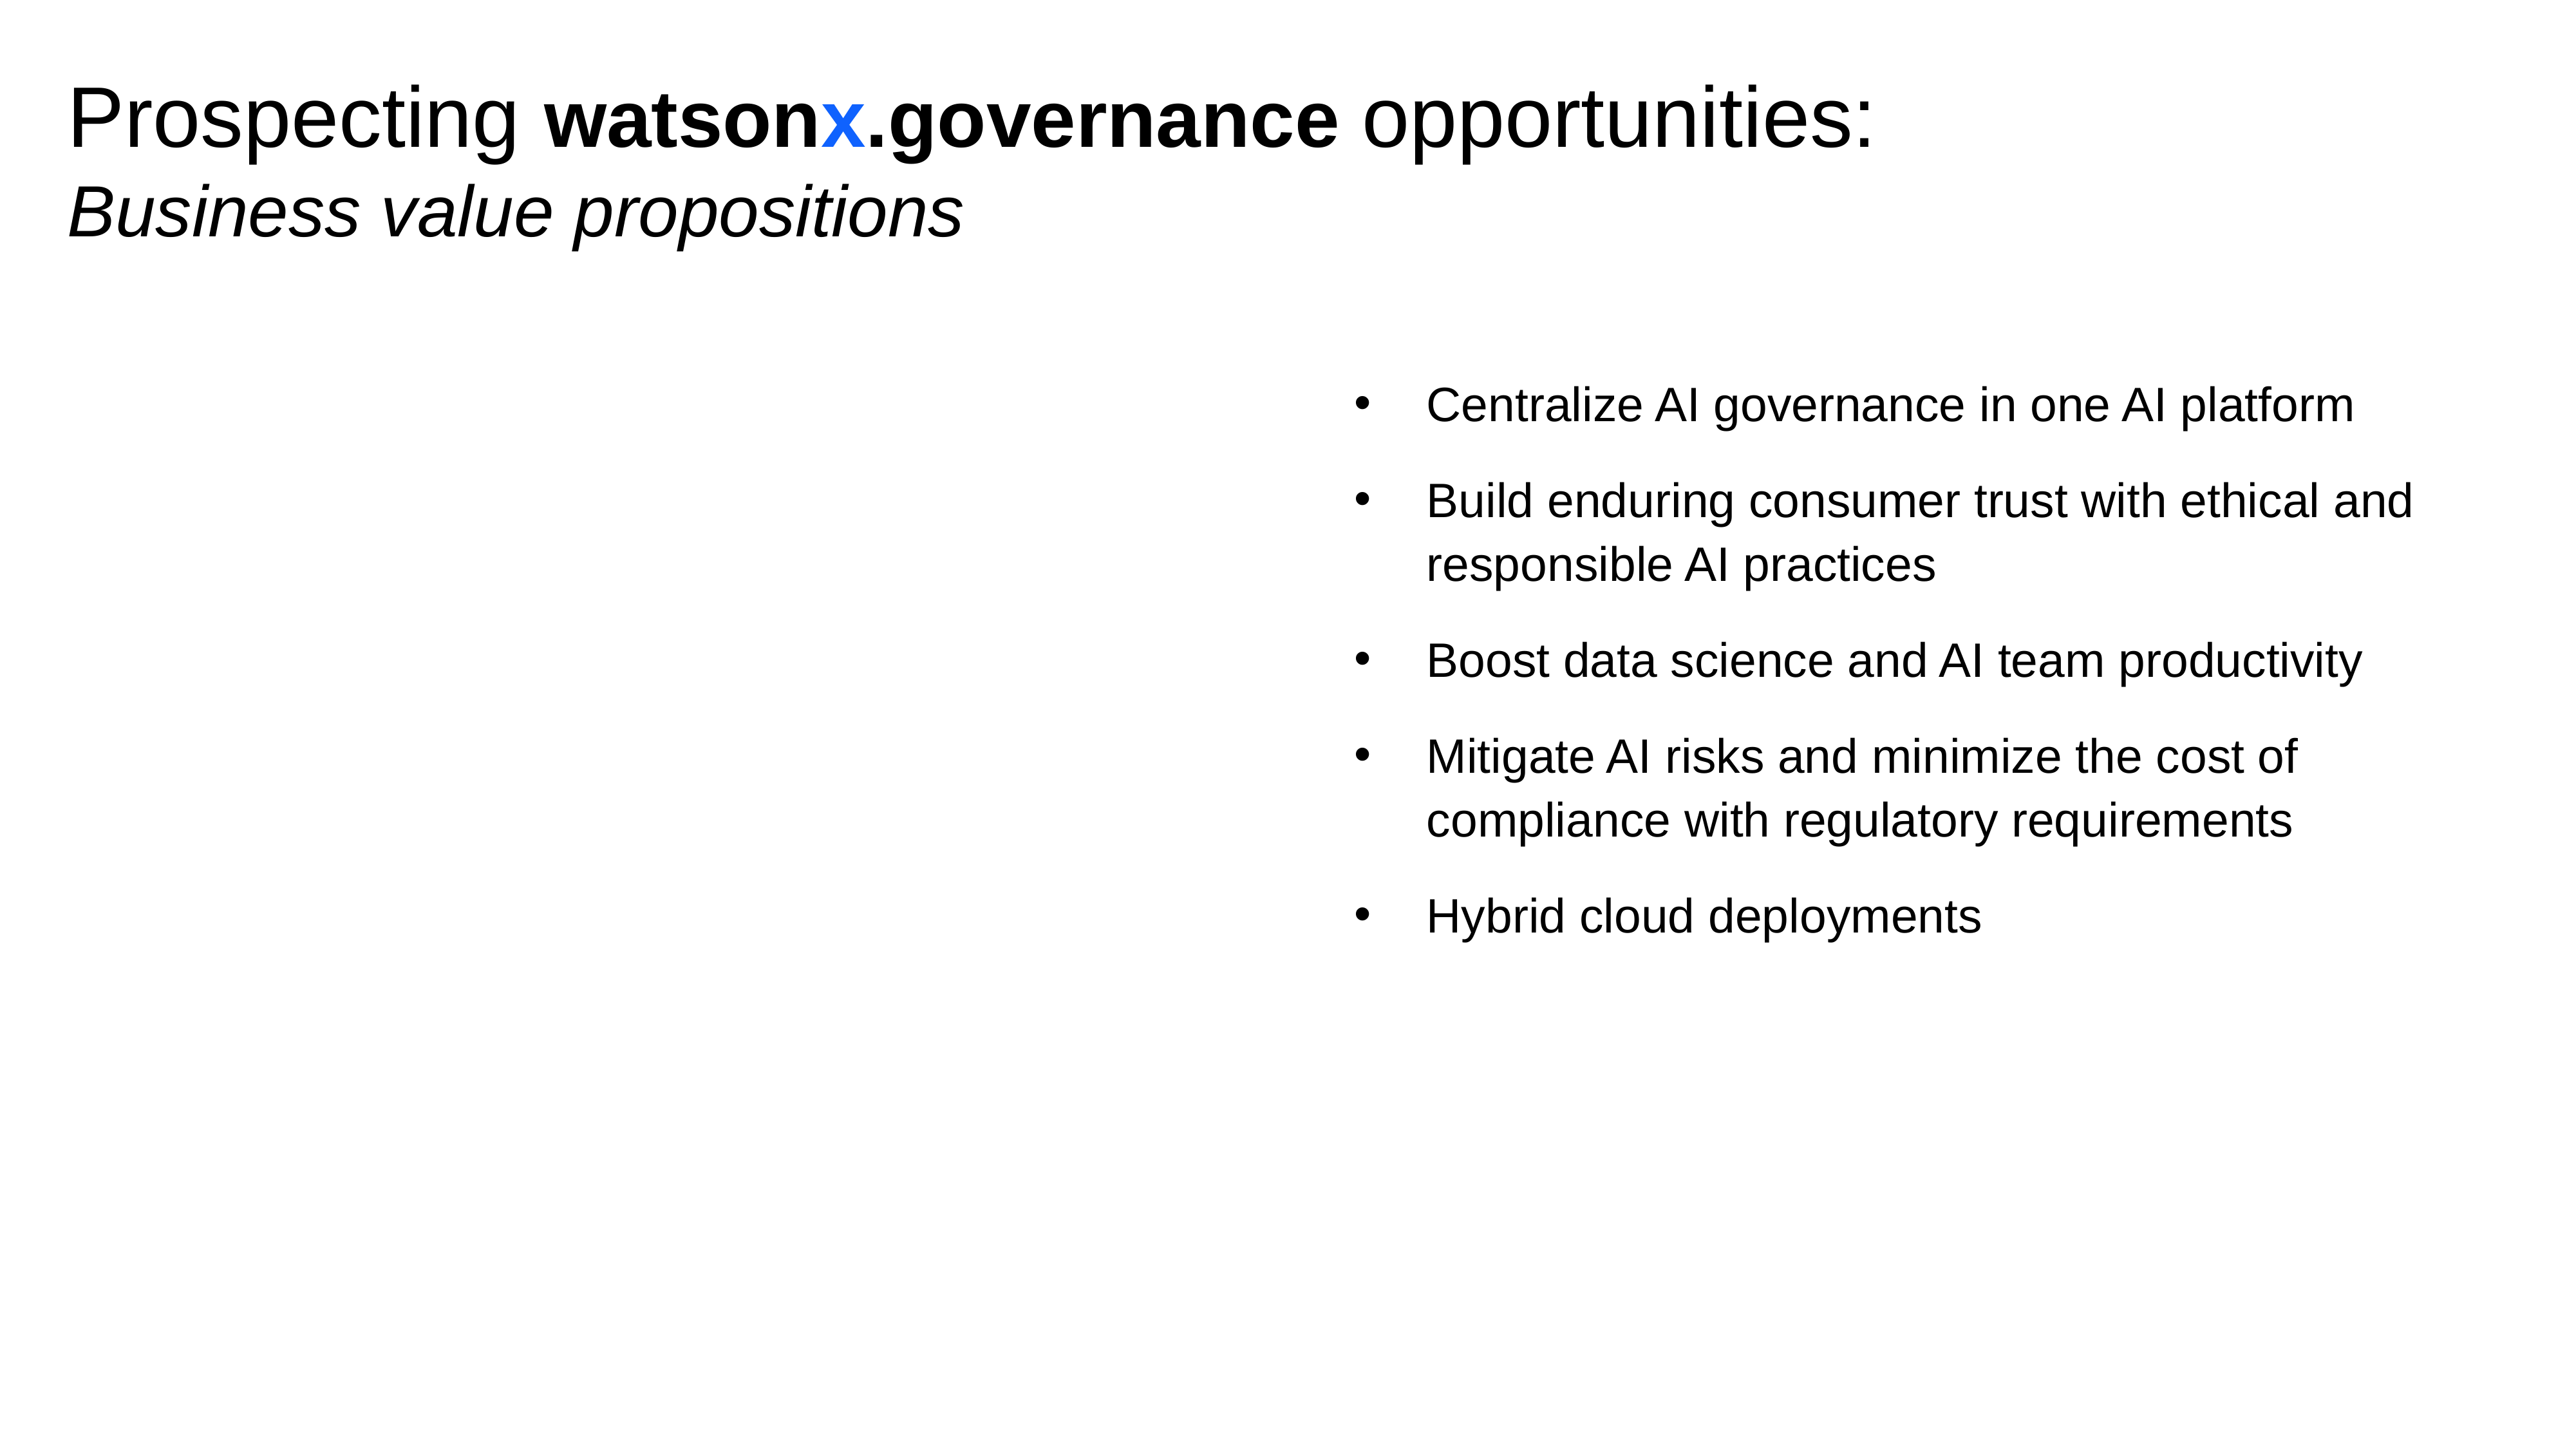

# Prospecting watsonx.governance opportunities: Business value propositions
Centralize AI governance in one AI platform
Build enduring consumer trust with ethical and responsible AI practices
Boost data science and AI team productivity
Mitigate AI risks and minimize the cost of compliance with regulatory requirements
Hybrid cloud deployments